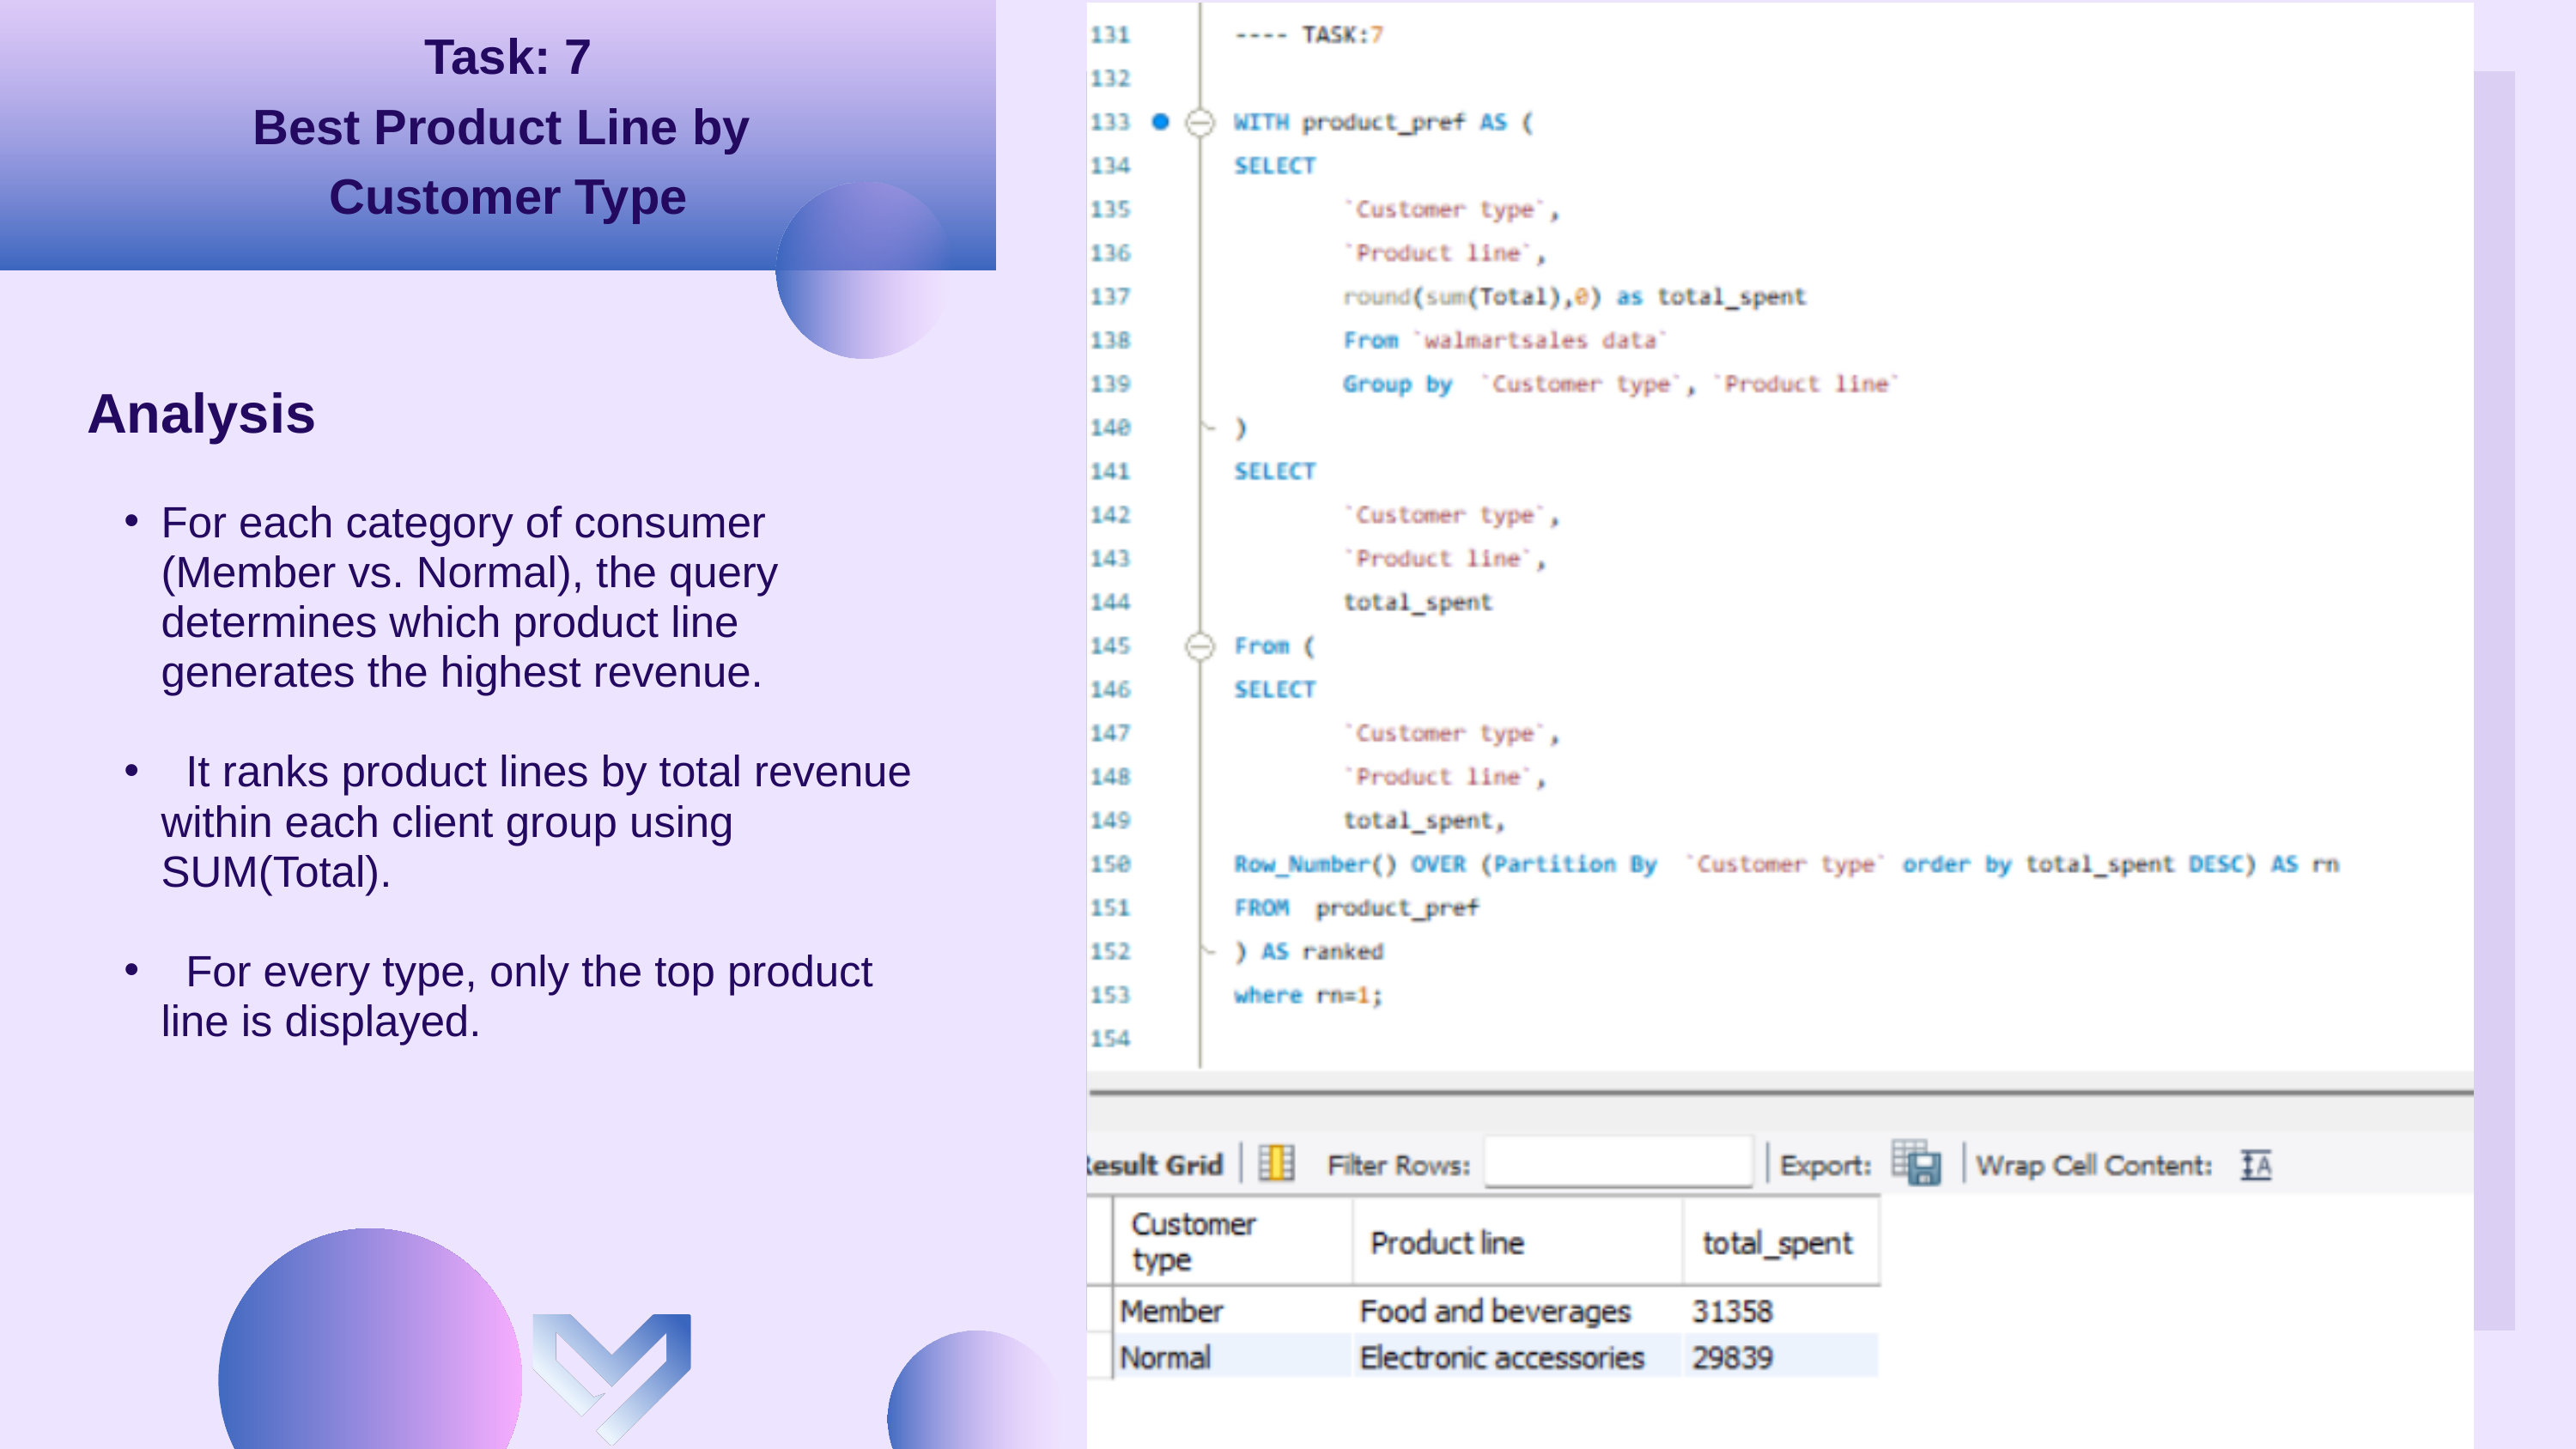

Task: 7
Best Product Line by
Customer Type

Analysis

For each category of consumer (Member vs. Normal), the query determines which product line generates the highest revenue.

  It ranks product lines by total revenue within each client group using SUM(Total).

  For every type, only the top product line is displayed.